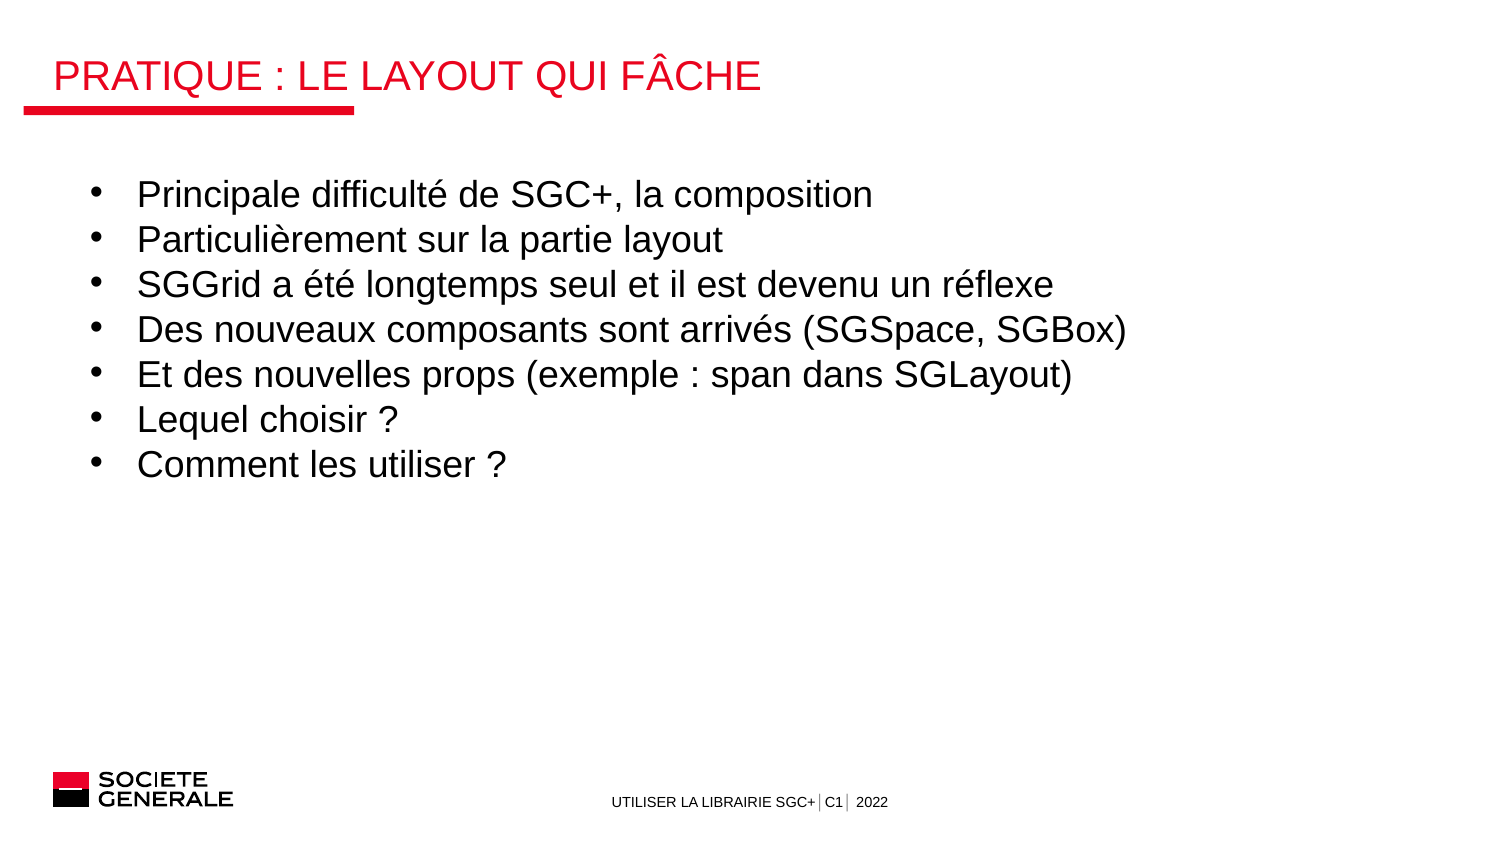

# Pratique : le layout qui fâche
Principale difficulté de SGC+, la composition
Particulièrement sur la partie layout
SGGrid a été longtemps seul et il est devenu un réflexe
Des nouveaux composants sont arrivés (SGSpace, SGBox)
Et des nouvelles props (exemple : span dans SGLayout)
Lequel choisir ?
Comment les utiliser ?